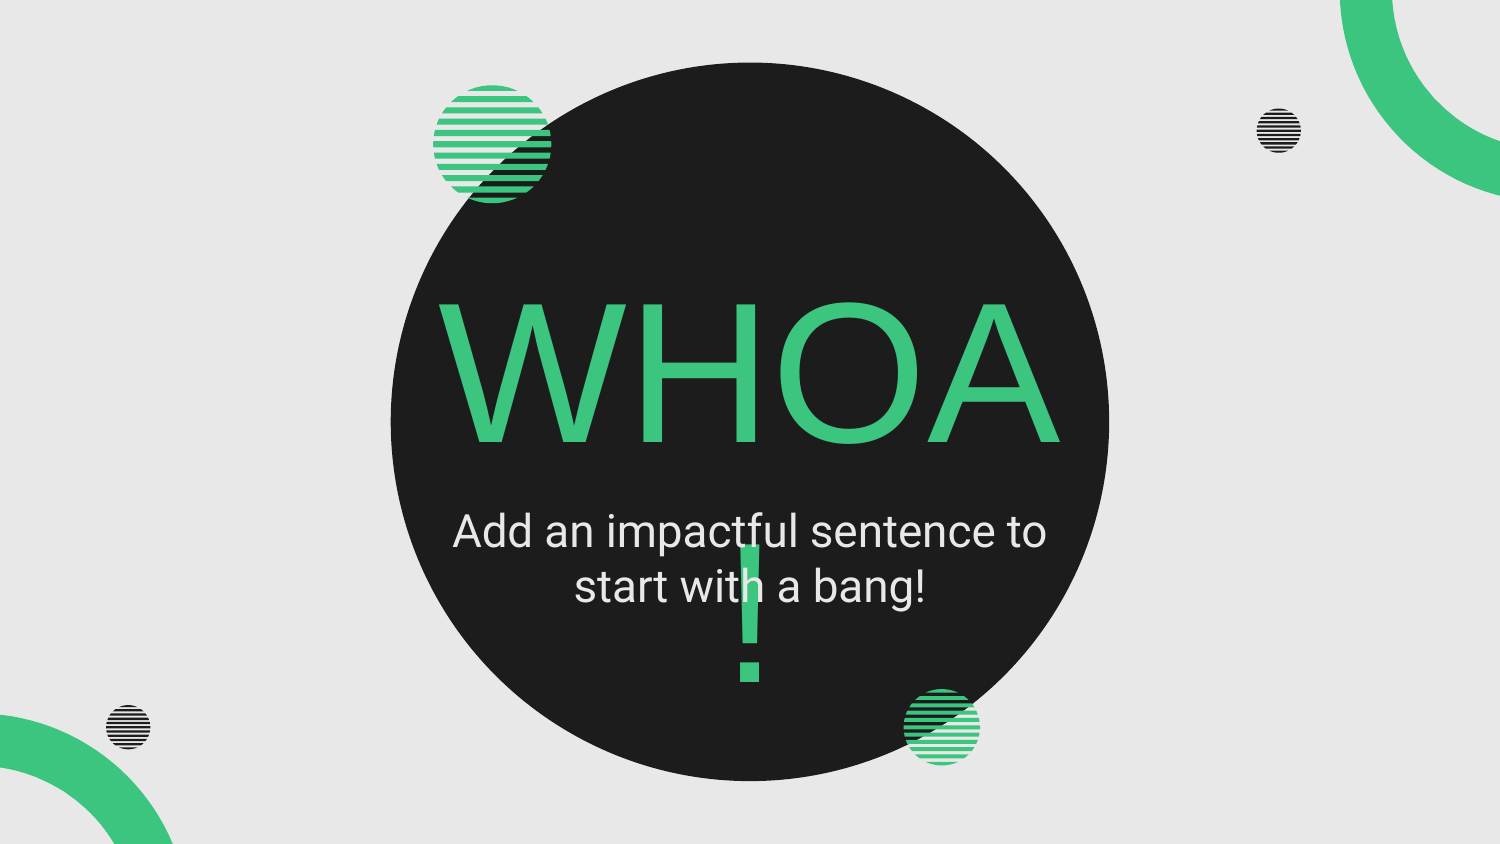

# WHOA!
Add an impactful sentence to start with a bang!